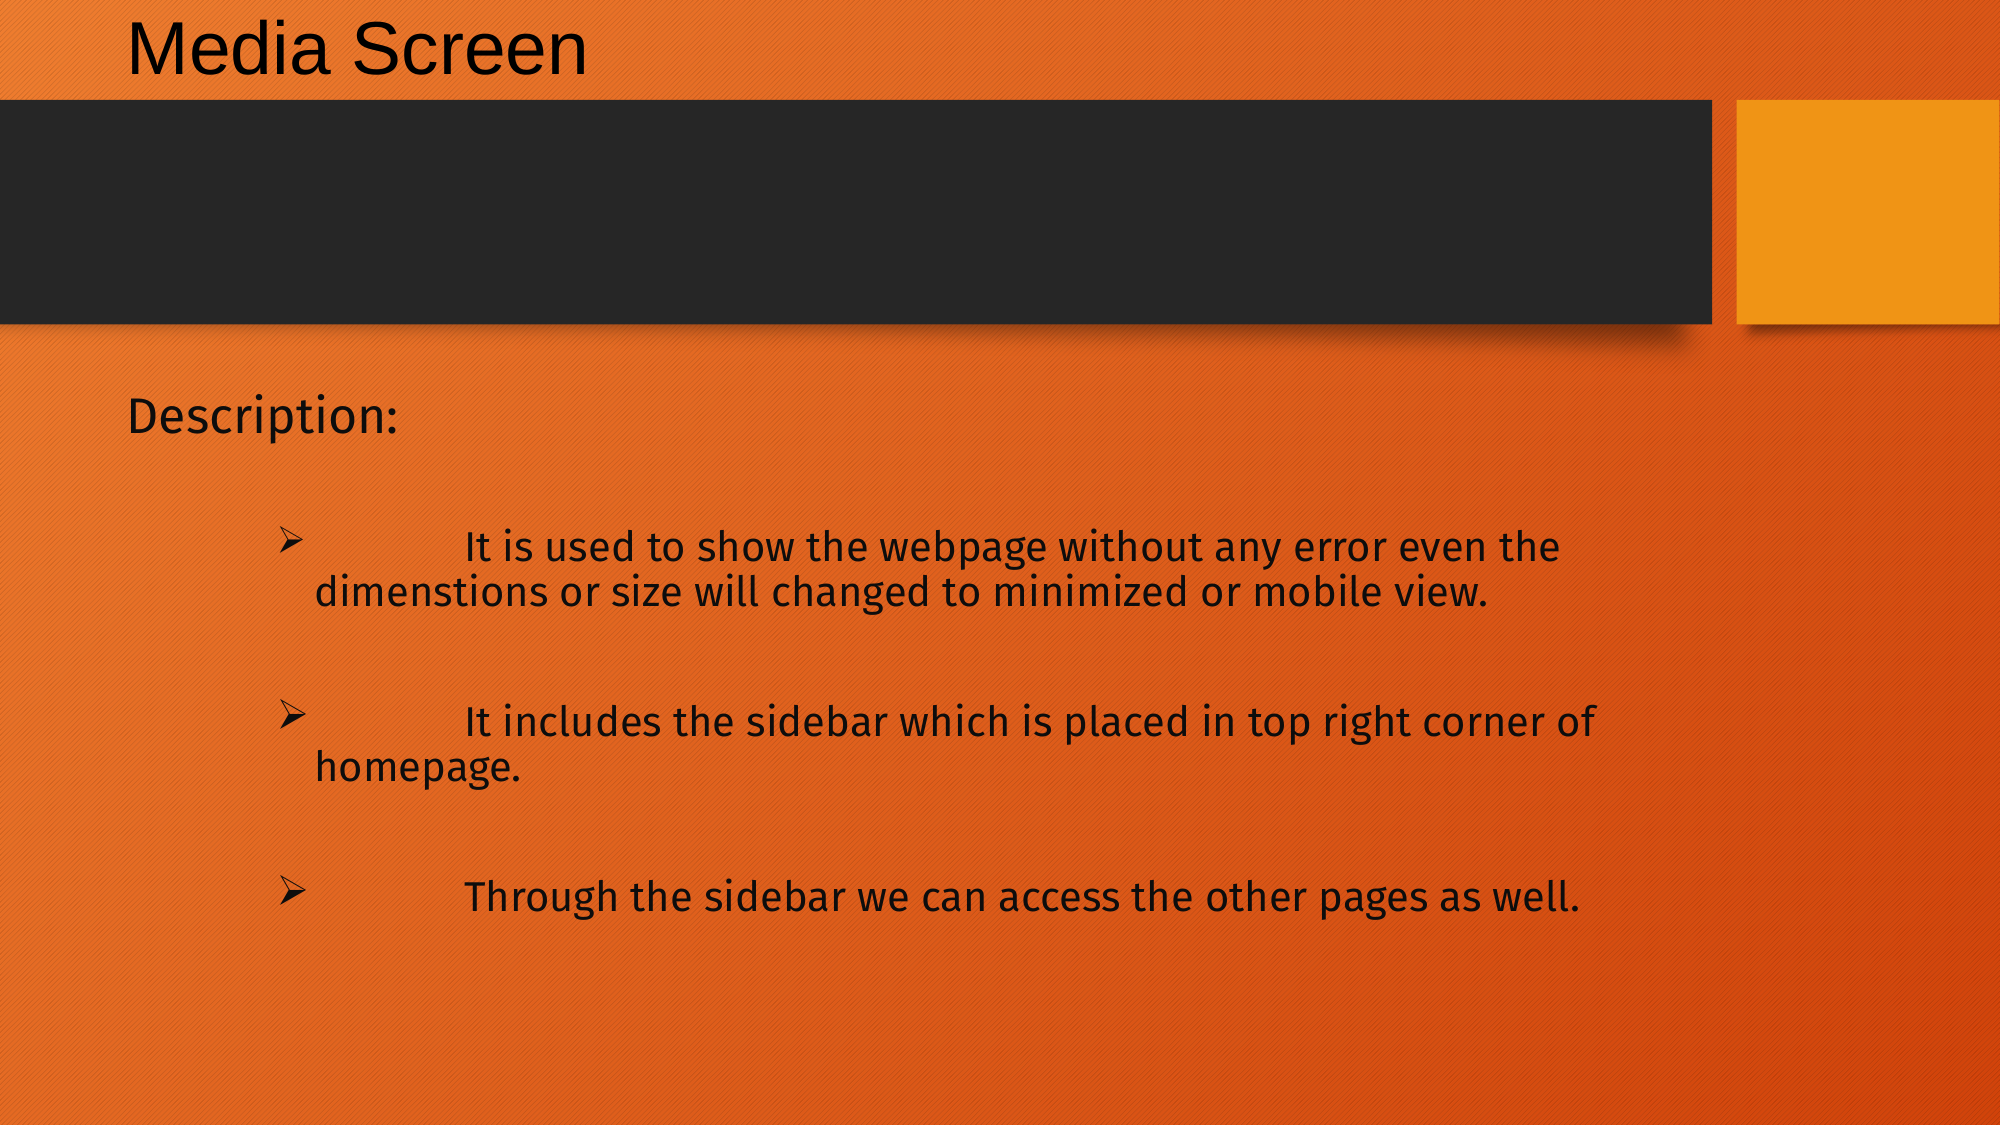

# Media Screen
Description:

 	It is used to show the webpage without any error even the dimenstions or size will changed to minimized or mobile view.

 	It includes the sidebar which is placed in top right corner of homepage.

 	Through the sidebar we can access the other pages as well.